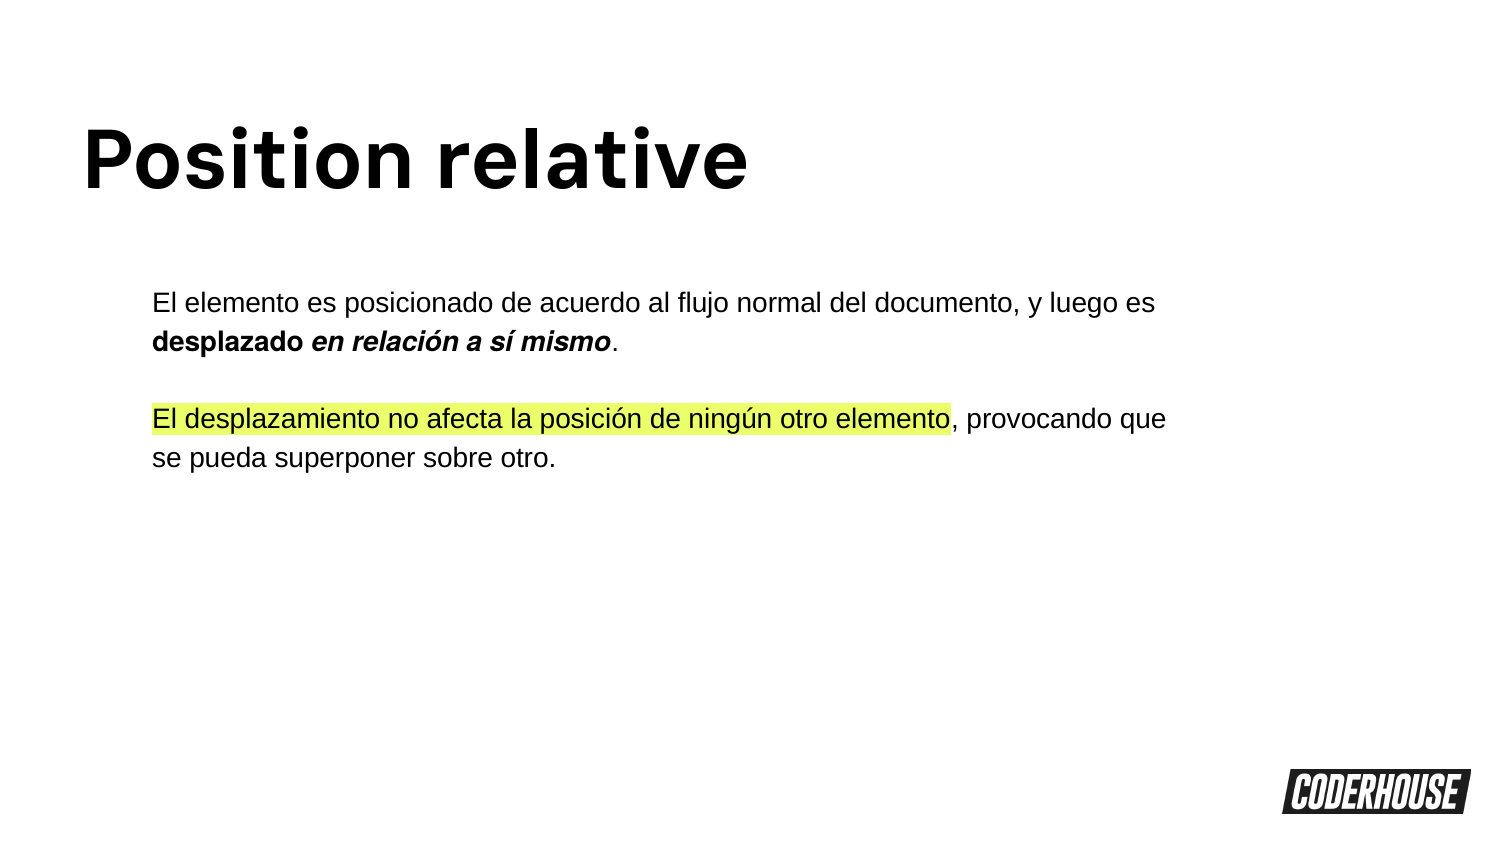

Position relative
El elemento es posicionado de acuerdo al flujo normal del documento, y luego es desplazado en relación a sí mismo.

El desplazamiento no afecta la posición de ningún otro elemento, provocando que se pueda superponer sobre otro.